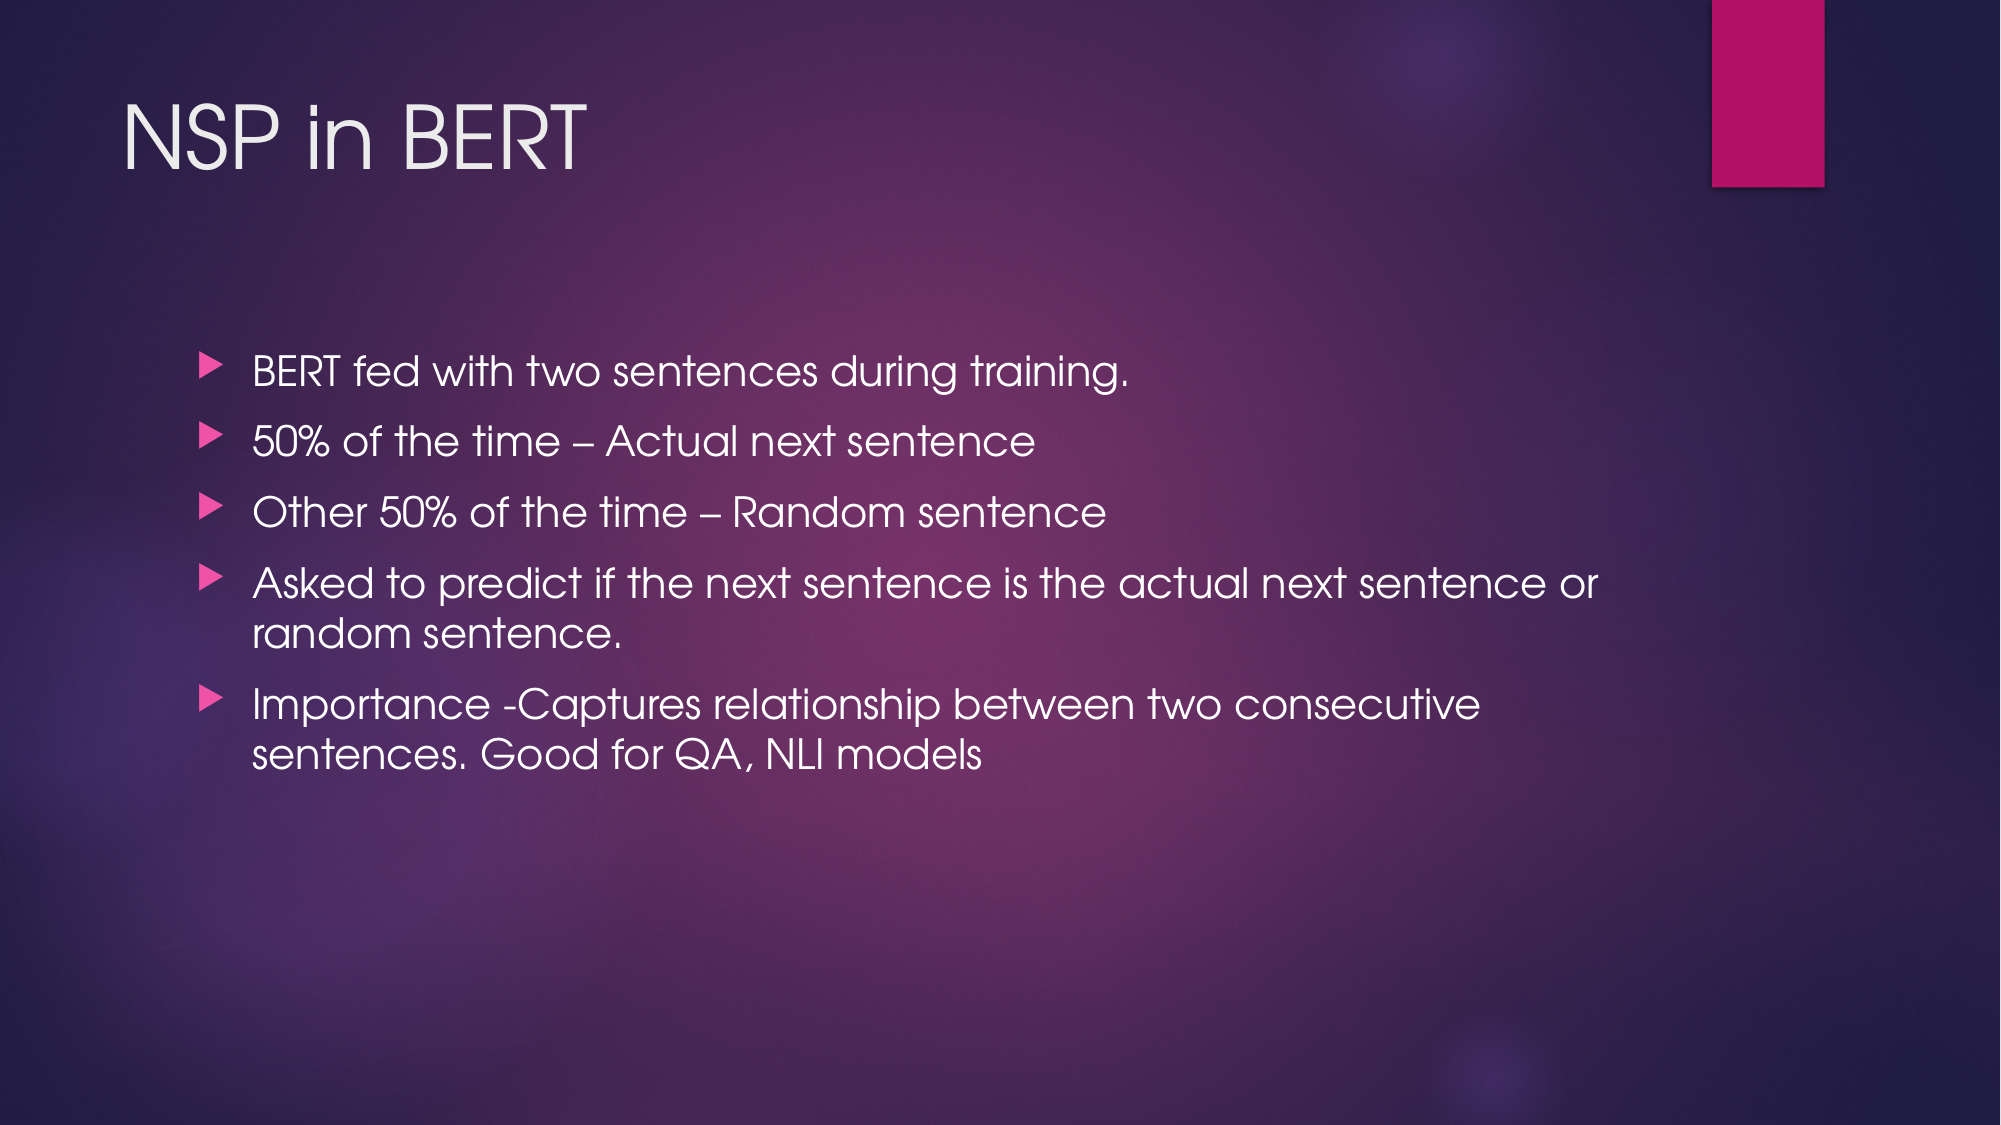

# NSP in BERT
BERT fed with two sentences during training.
50% of the time – Actual next sentence
Other 50% of the time – Random sentence
Asked to predict if the next sentence is the actual next sentence or random sentence.
Importance -Captures relationship between two consecutive sentences. Good for QA, NLI models